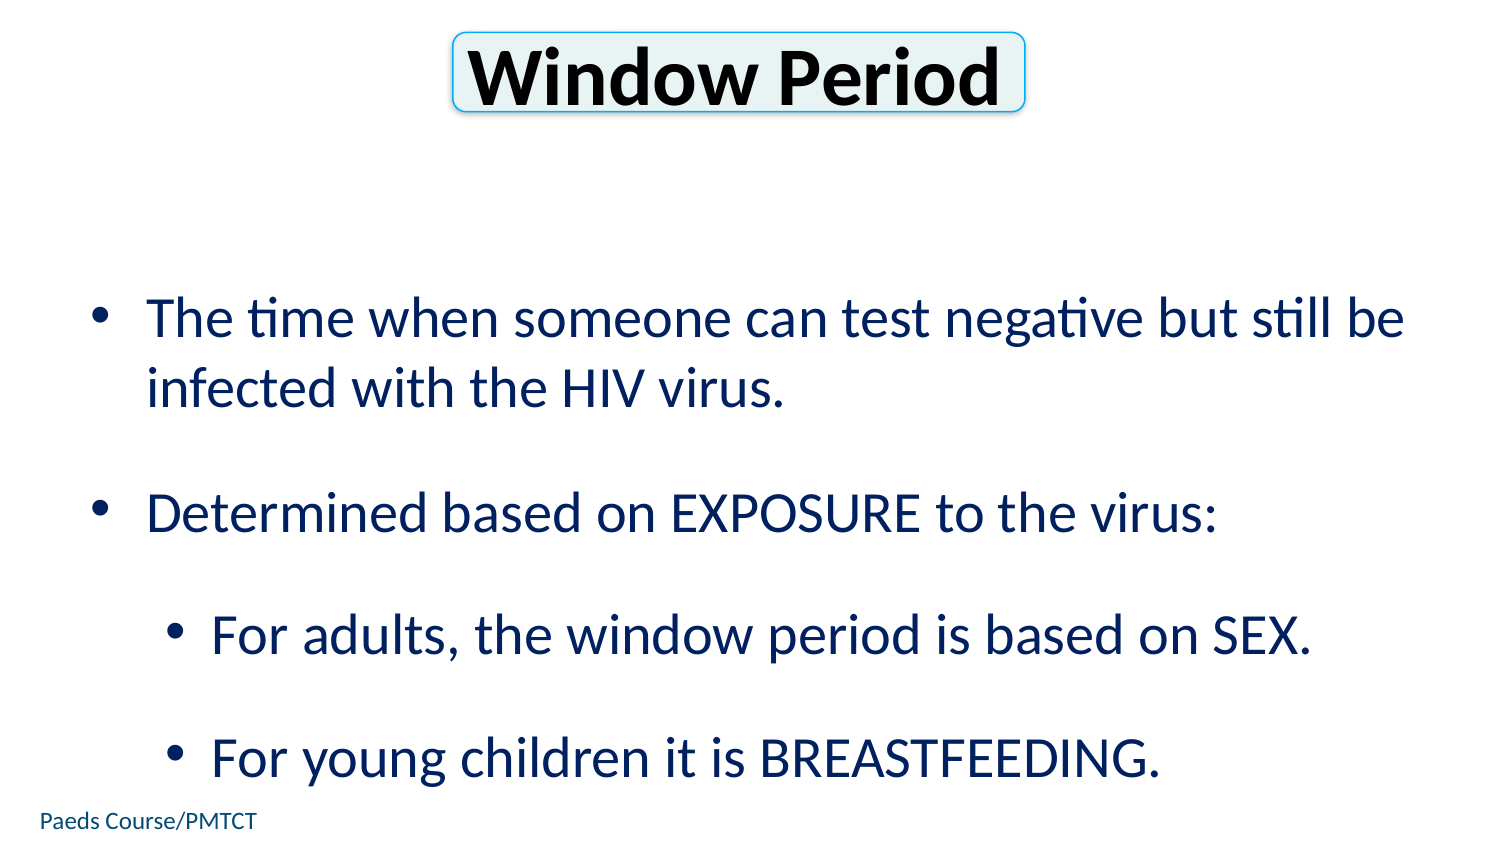

Window Period
The time when someone can test negative but still be infected with the HIV virus.

Determined based on EXPOSURE to the virus:

For adults, the window period is based on SEX.

For young children it is BREASTFEEDING.
Paeds Course/PMTCT